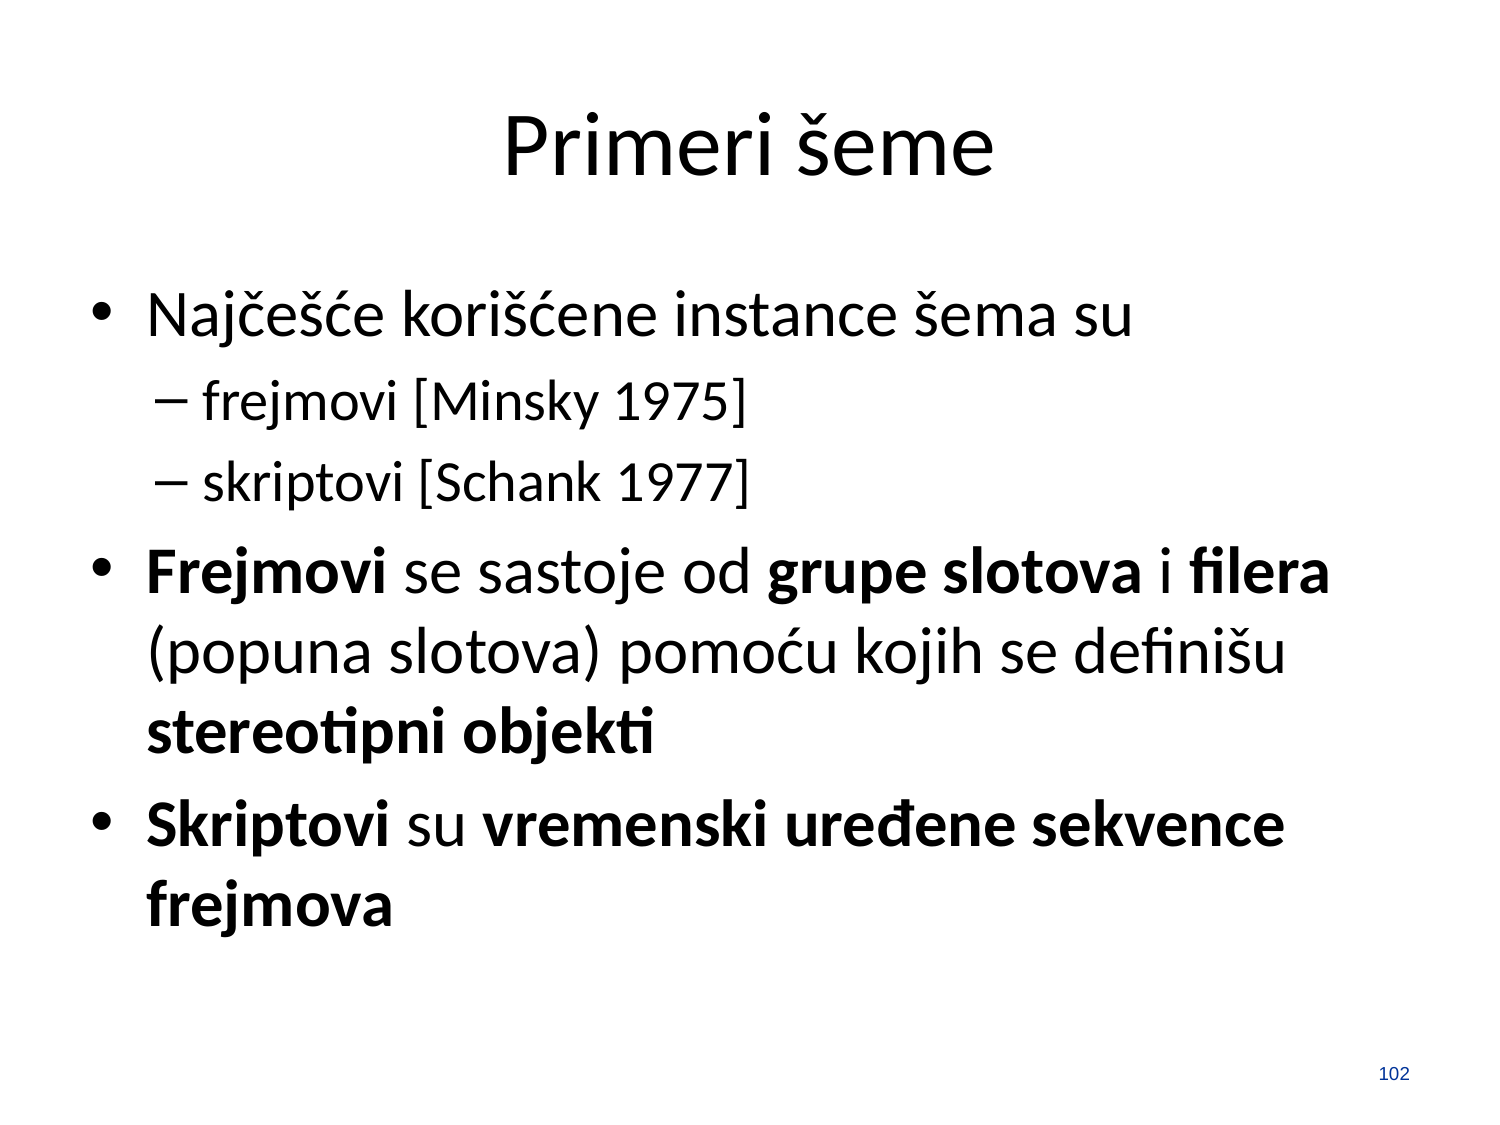

# Primeri šeme
Najčešće korišćene instance šema su
frejmovi [Minsky 1975]
skriptovi [Schank 1977]
Frejmovi se sastoje od grupe slotova i filera (popuna slotova) pomoću kojih se definišu stereotipni objekti
Skriptovi su vremenski uređene sekvence frejmova
102